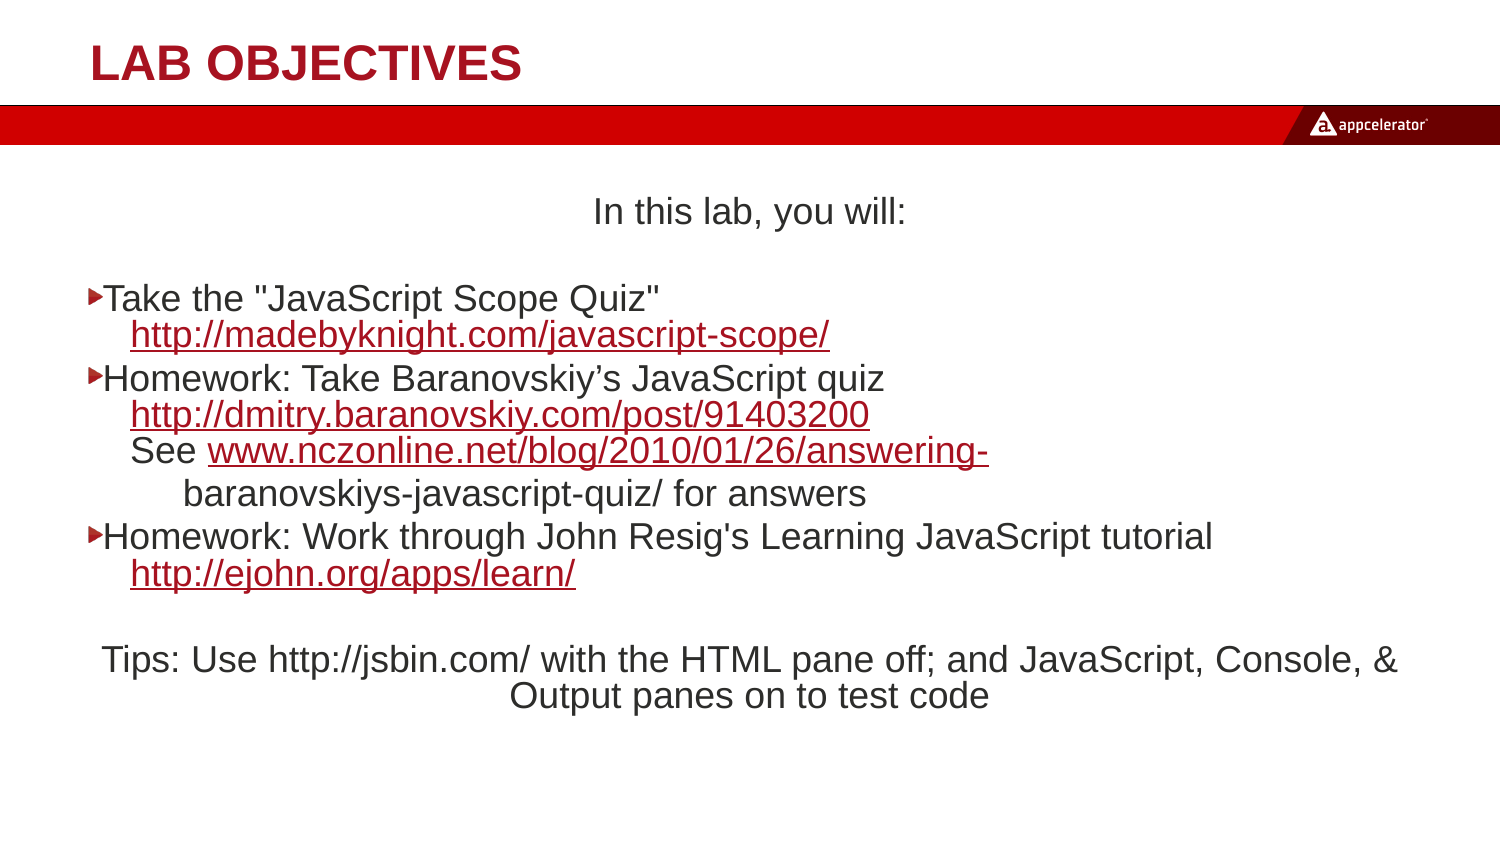

# Lab Objectives
In this lab, you will:

Take the "JavaScript Scope Quiz"
    http://madebyknight.com/javascript-scope/
Homework: Take Baranovskiy’s JavaScript quiz
    http://dmitry.baranovskiy.com/post/91403200
    See www.nczonline.net/blog/2010/01/26/answering-
         baranovskiys-javascript-quiz/ for answers
Homework: Work through John Resig's Learning JavaScript tutorial
    http://ejohn.org/apps/learn/

Tips: Use http://jsbin.com/ with the HTML pane off; and JavaScript, Console, & Output panes on to test code